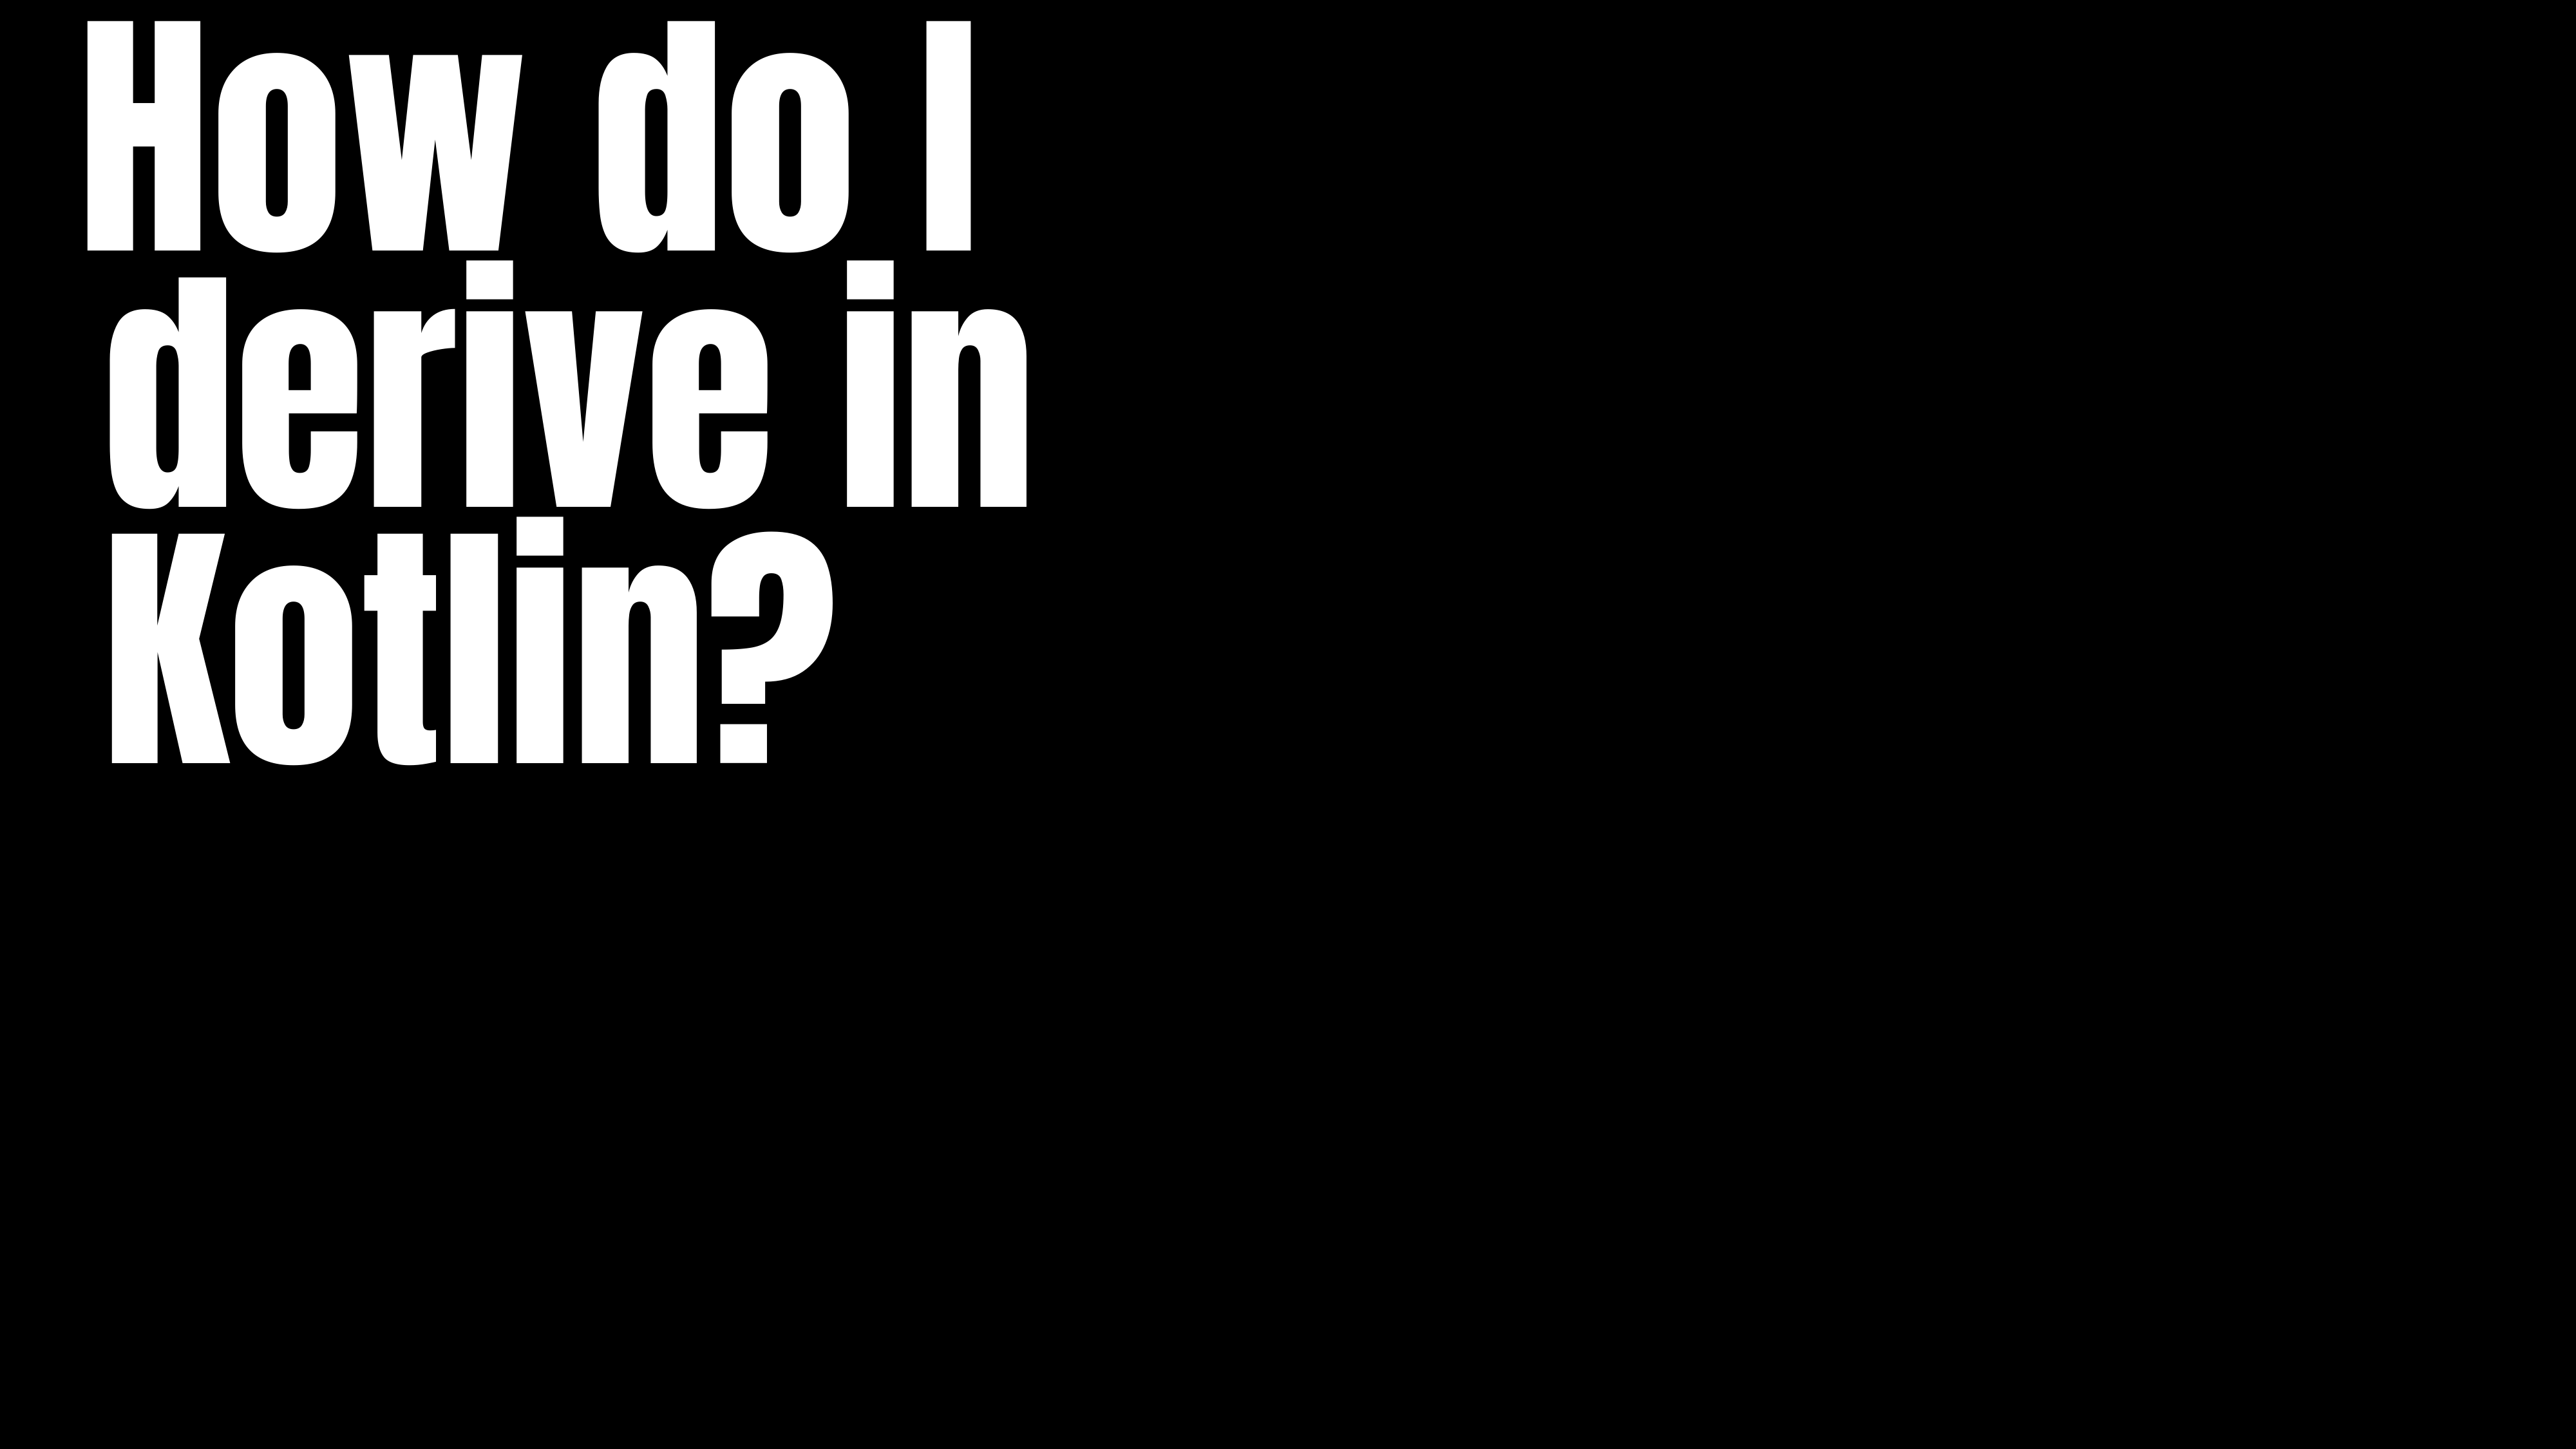

How do I derive in Kotlin?
Gottfried Wilhelm Leibniz